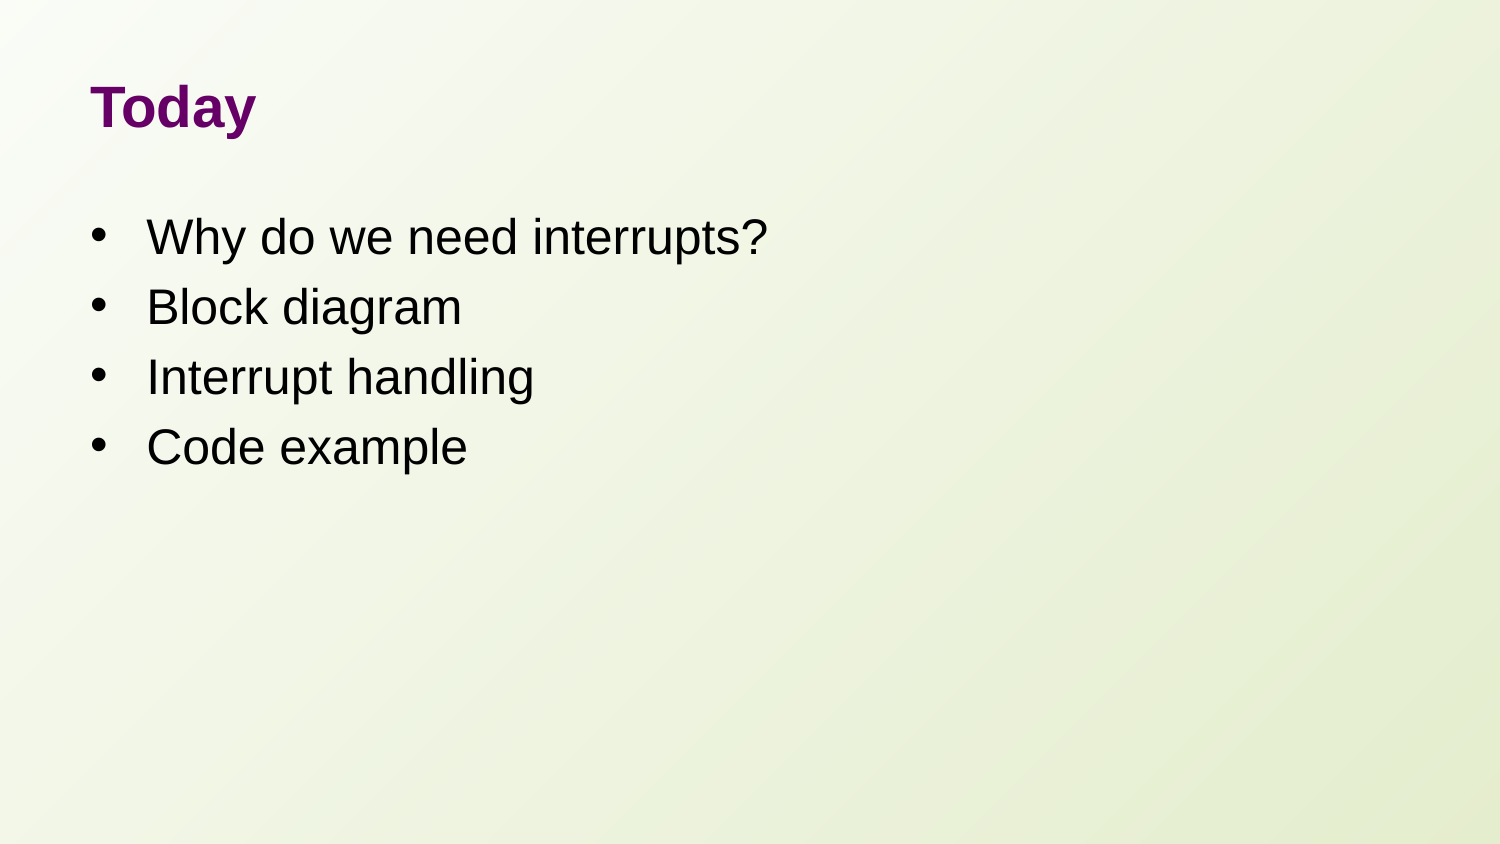

# Today
Why do we need interrupts?
Block diagram
Interrupt handling
Code example